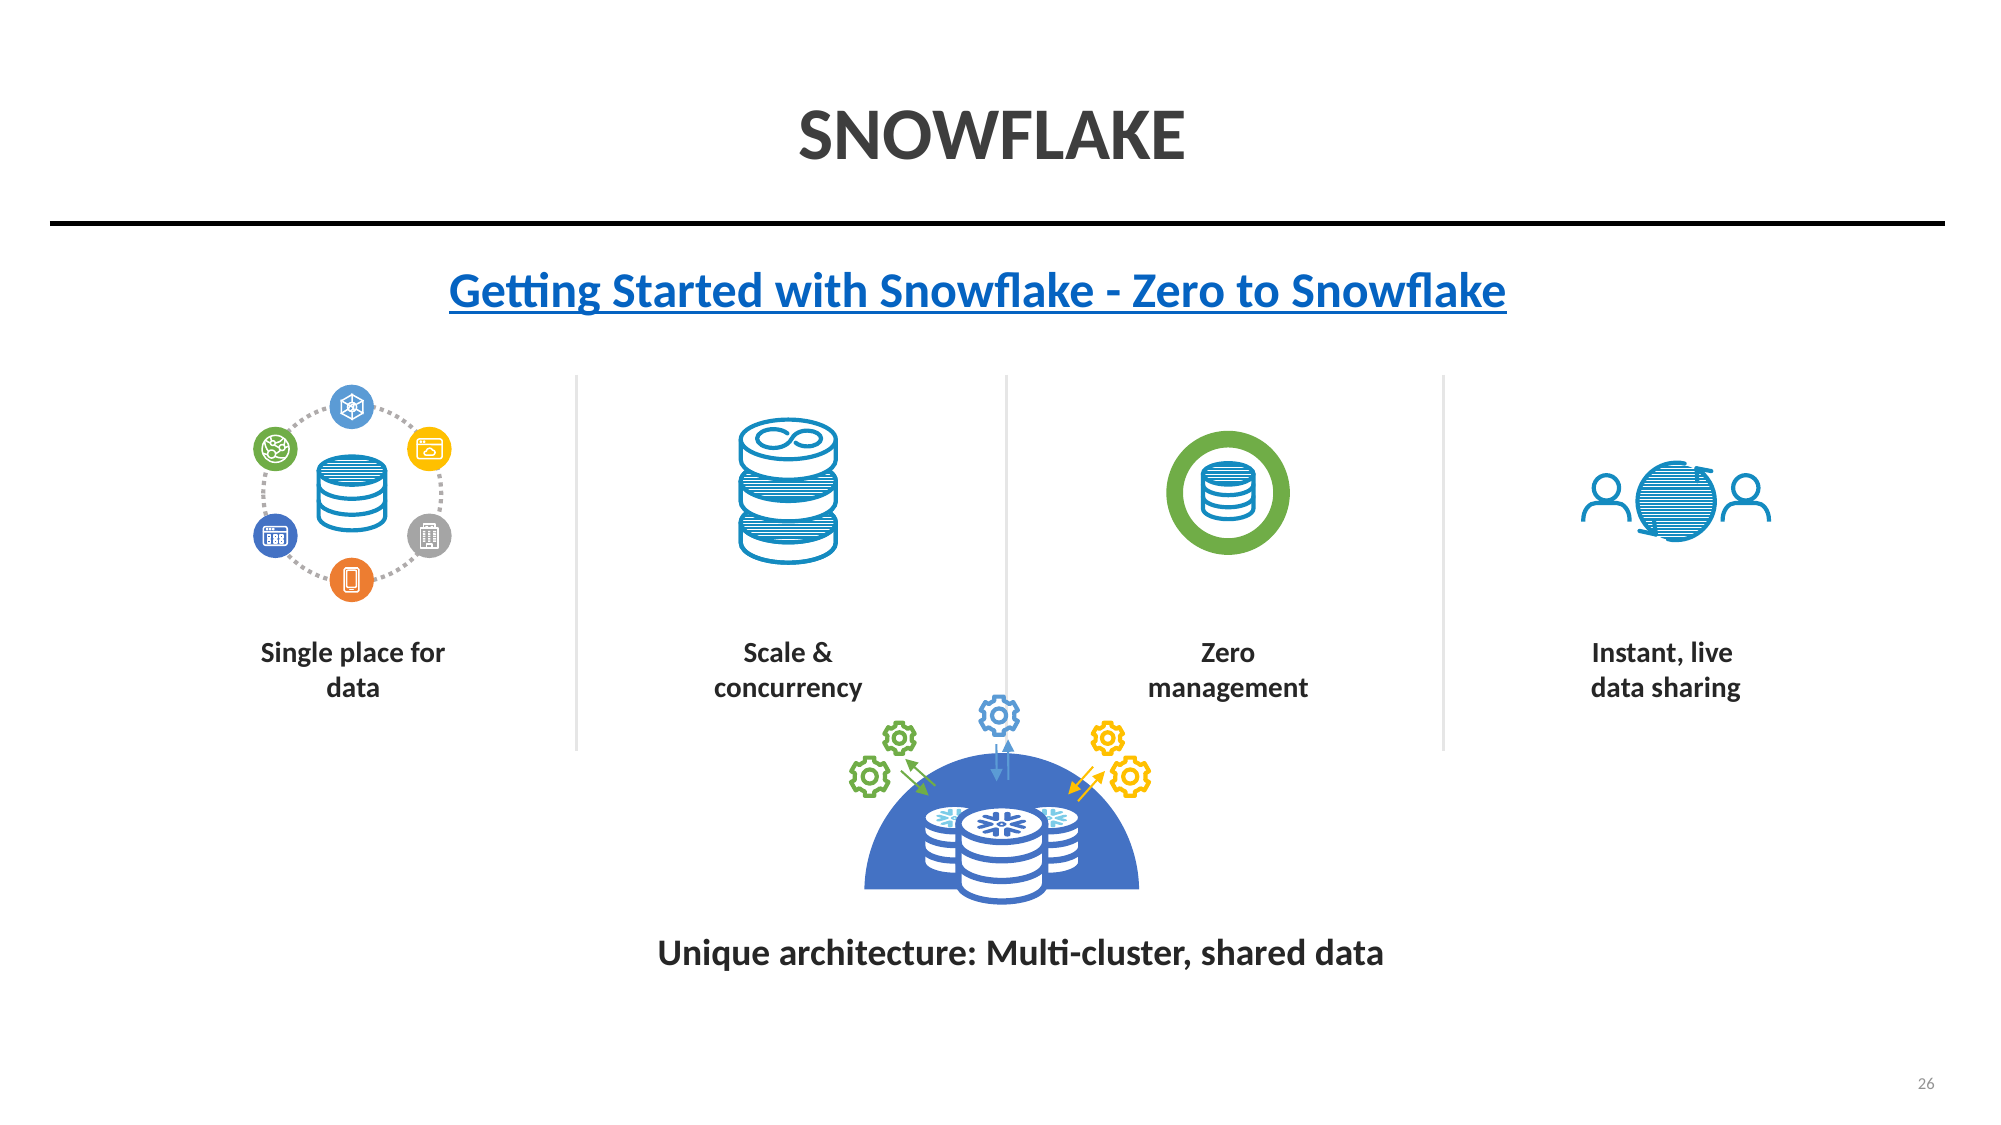

Snowflake
Getting Started with Snowflake - Zero to Snowflake

Single place for data
Scale & concurrency
Zero management
Instant, live
data sharing

Unique architecture: Multi-cluster, shared data
26